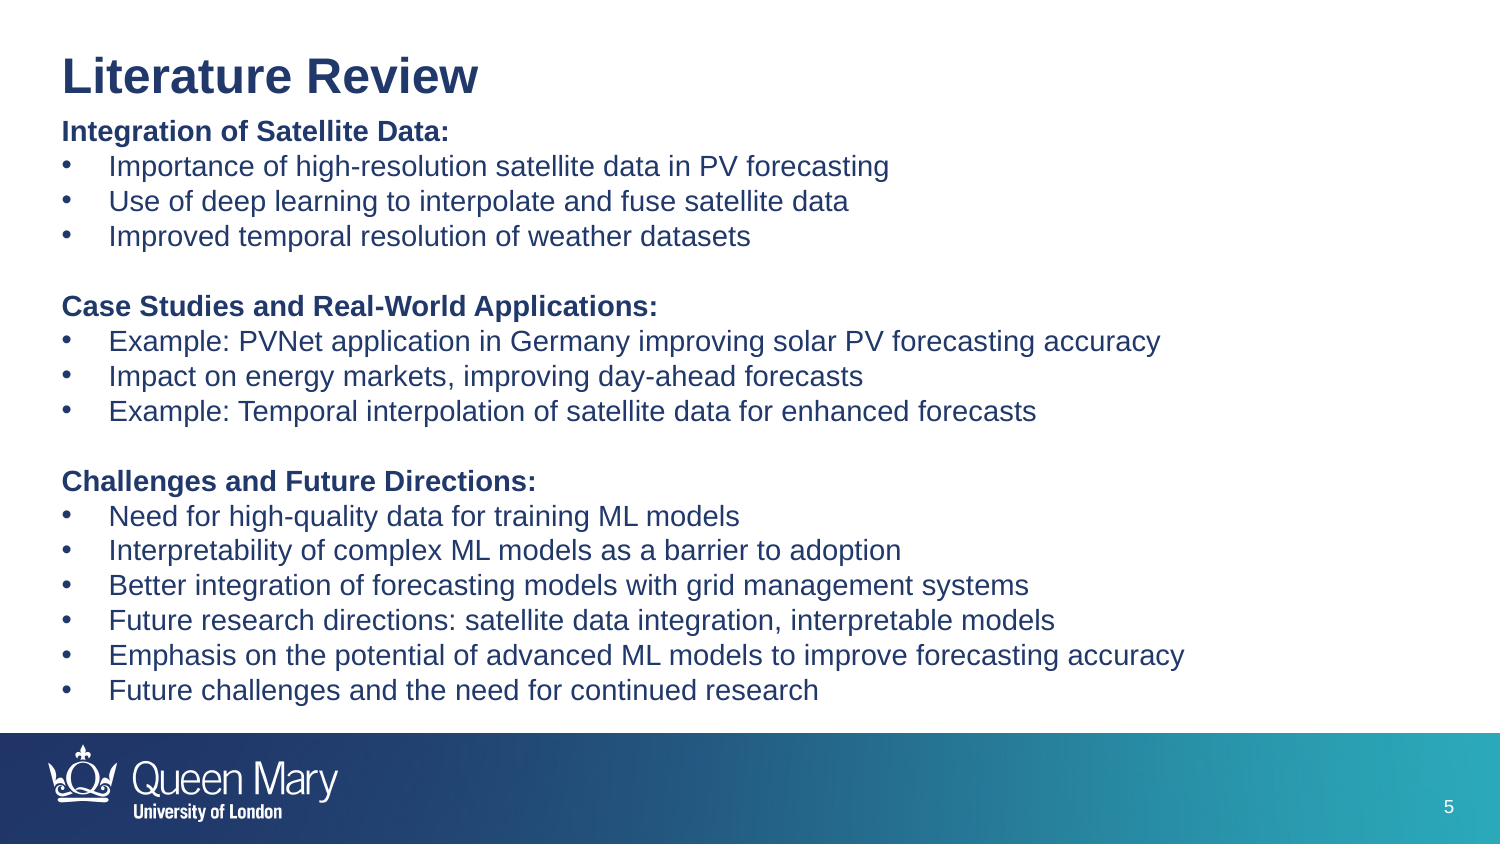

Literature Review
Integration of Satellite Data:
Importance of high-resolution satellite data in PV forecasting
Use of deep learning to interpolate and fuse satellite data
Improved temporal resolution of weather datasets

Case Studies and Real-World Applications:
Example: PVNet application in Germany improving solar PV forecasting accuracy
Impact on energy markets, improving day-ahead forecasts
Example: Temporal interpolation of satellite data for enhanced forecasts

Challenges and Future Directions:
Need for high-quality data for training ML models
Interpretability of complex ML models as a barrier to adoption
Better integration of forecasting models with grid management systems
Future research directions: satellite data integration, interpretable models
Emphasis on the potential of advanced ML models to improve forecasting accuracy
Future challenges and the need for continued research